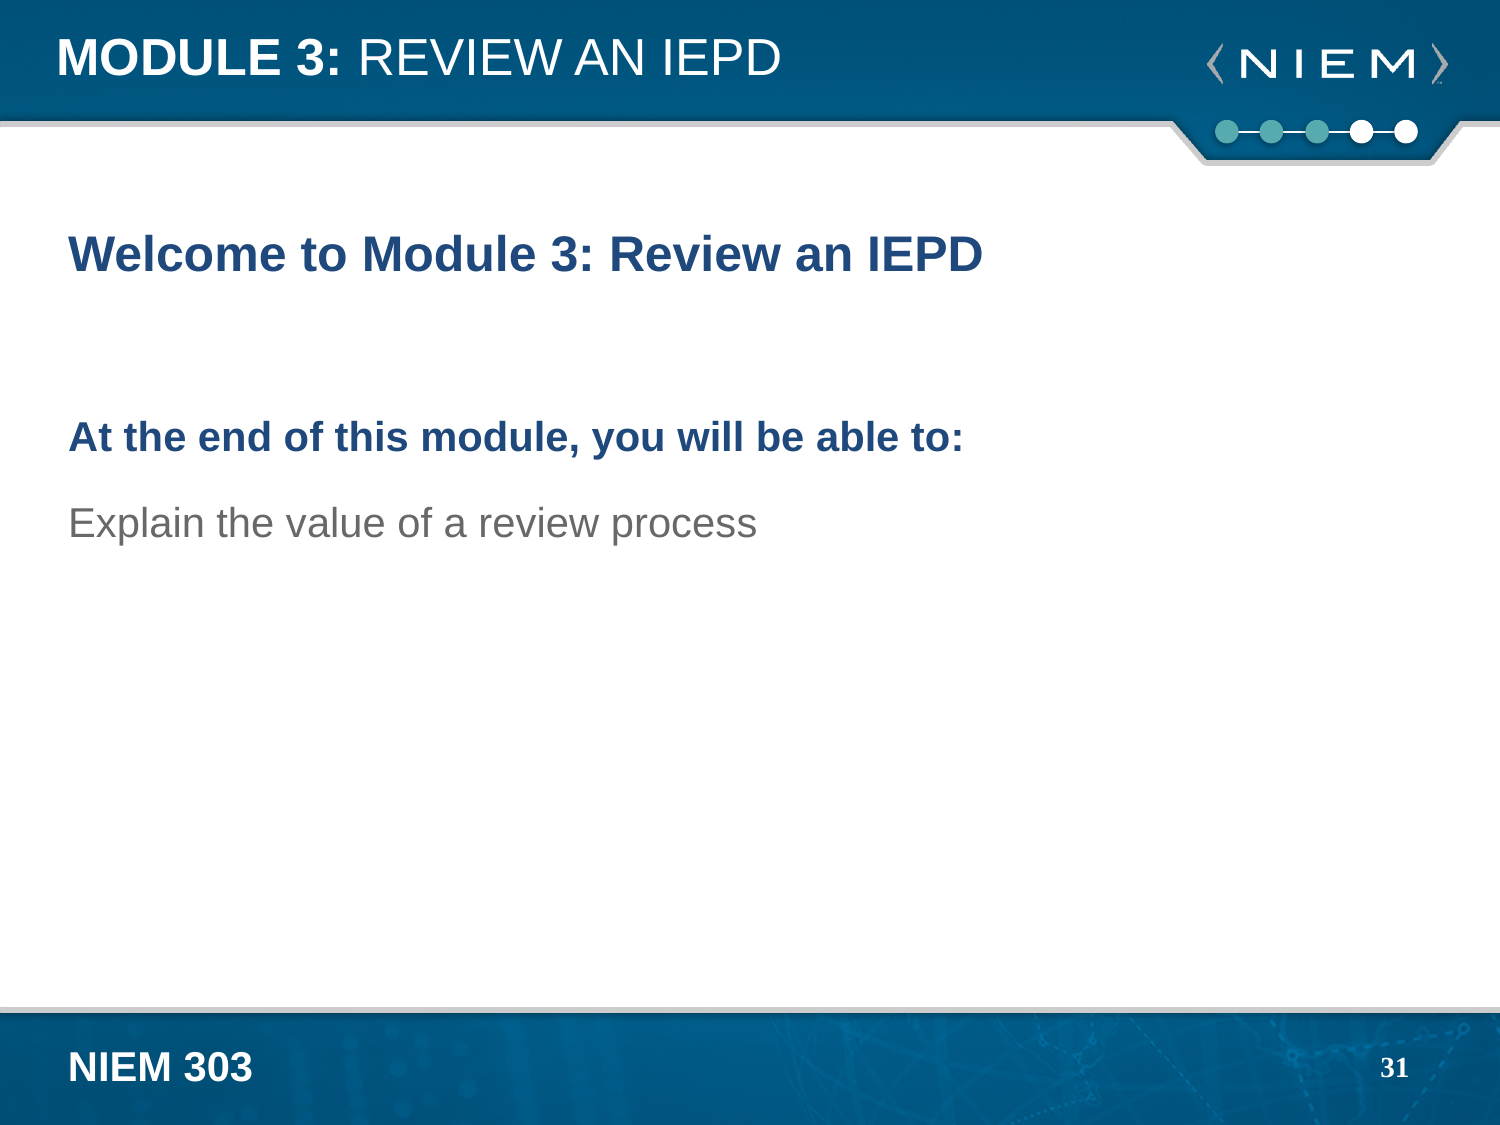

# Module 3: Review an IEPD

Welcome to Module 3: Review an IEPD

At the end of this module, you will be able to:
Explain the value of a review process
31